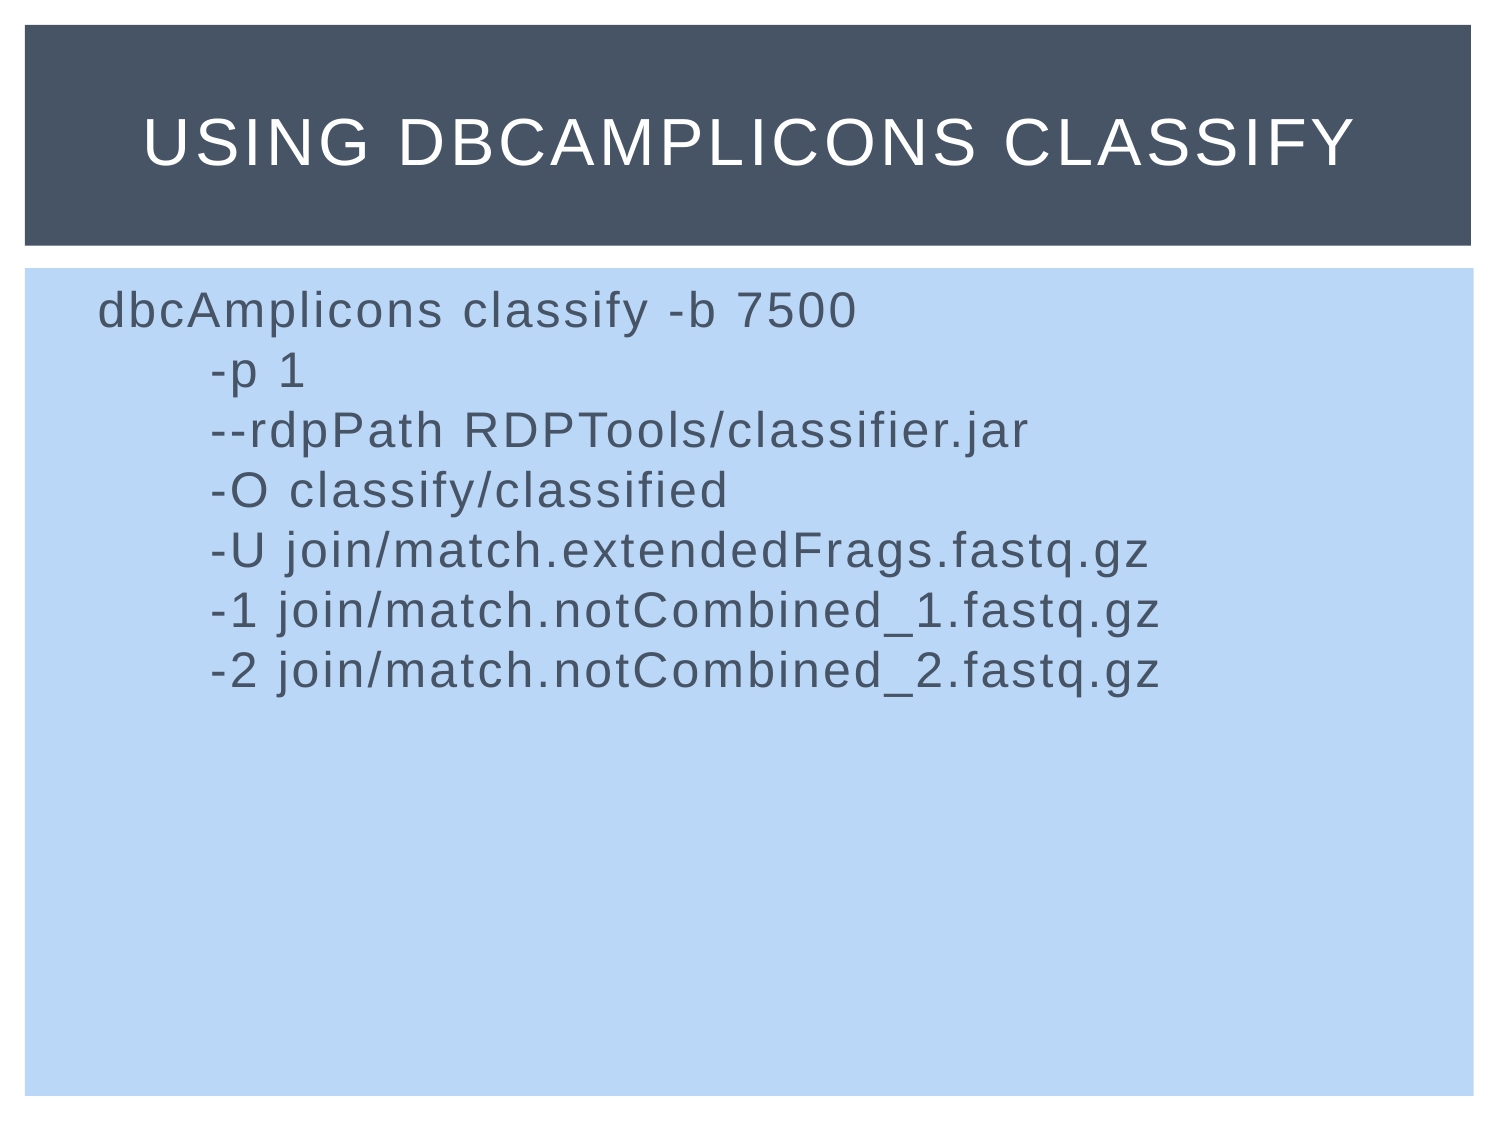

# Using dbcAmplicons classify
dbcAmplicons classify -b 7500
-p 1
--rdpPath RDPTools/classifier.jar
-O classify/classified
-U join/match.extendedFrags.fastq.gz
-1 join/match.notCombined_1.fastq.gz
-2 join/match.notCombined_2.fastq.gz